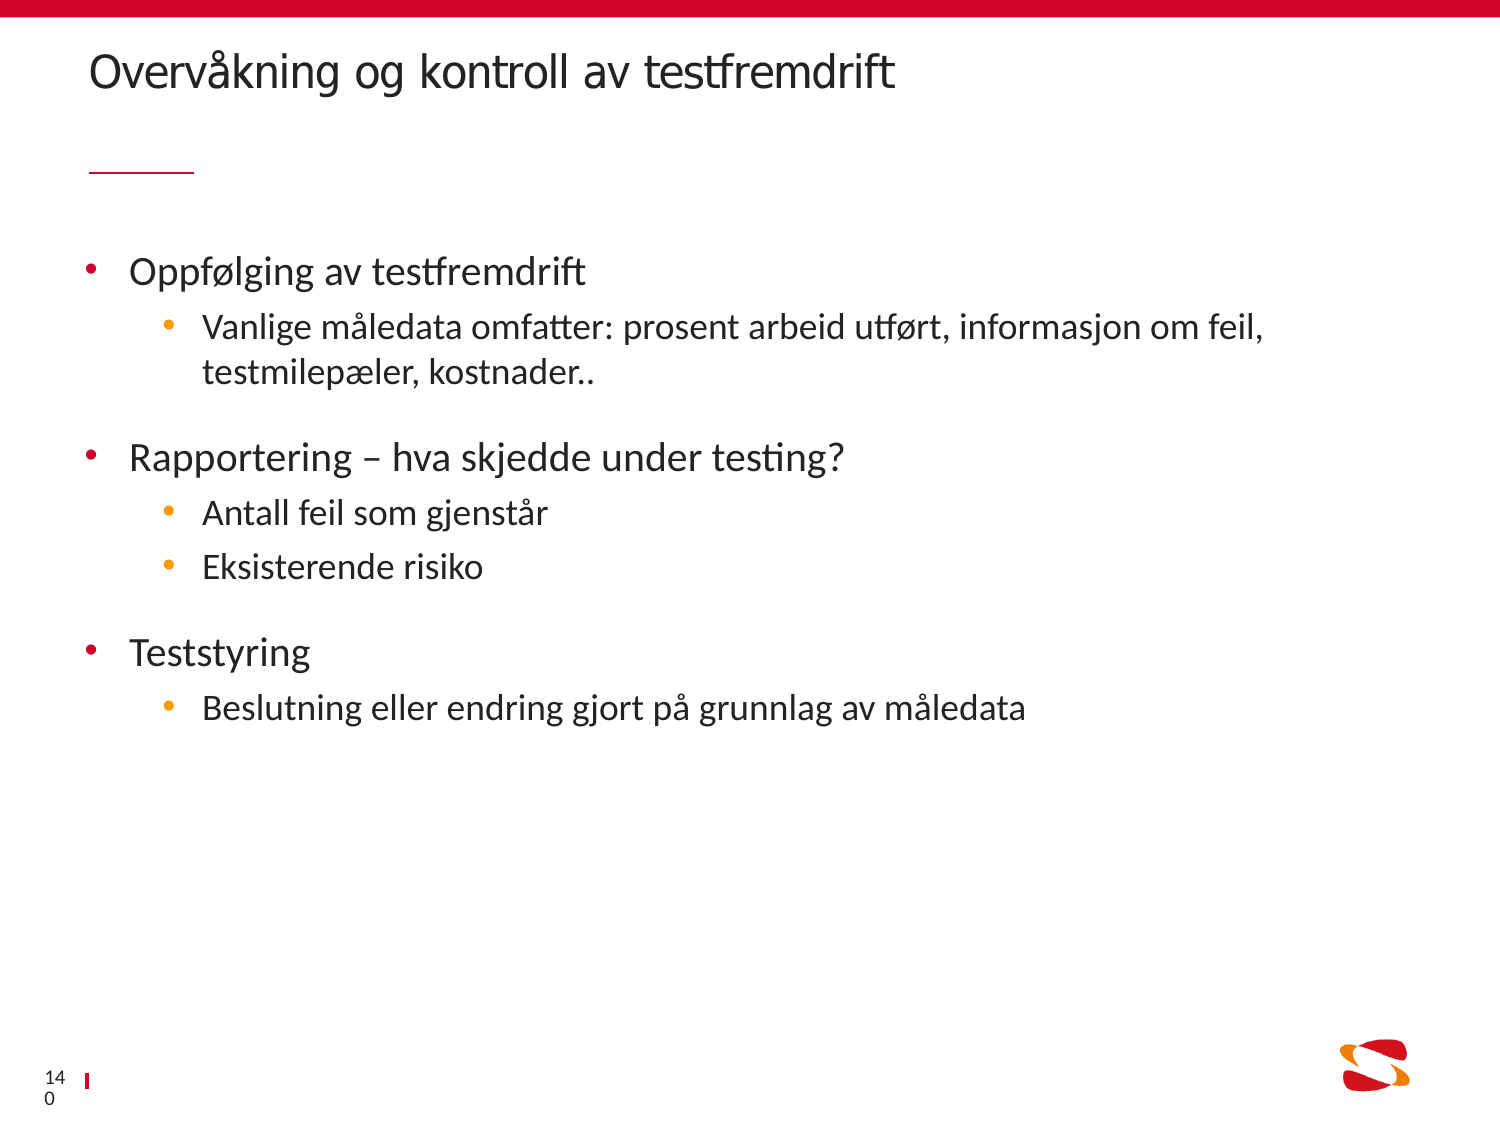

# Overvåkning og kontroll av testfremdrift
Oppfølging av testfremdrift
Vanlige måledata omfatter: prosent arbeid utført, informasjon om feil, testmilepæler, kostnader..
Rapportering – hva skjedde under testing?
Antall feil som gjenstår
Eksisterende risiko
Teststyring
Beslutning eller endring gjort på grunnlag av måledata
140